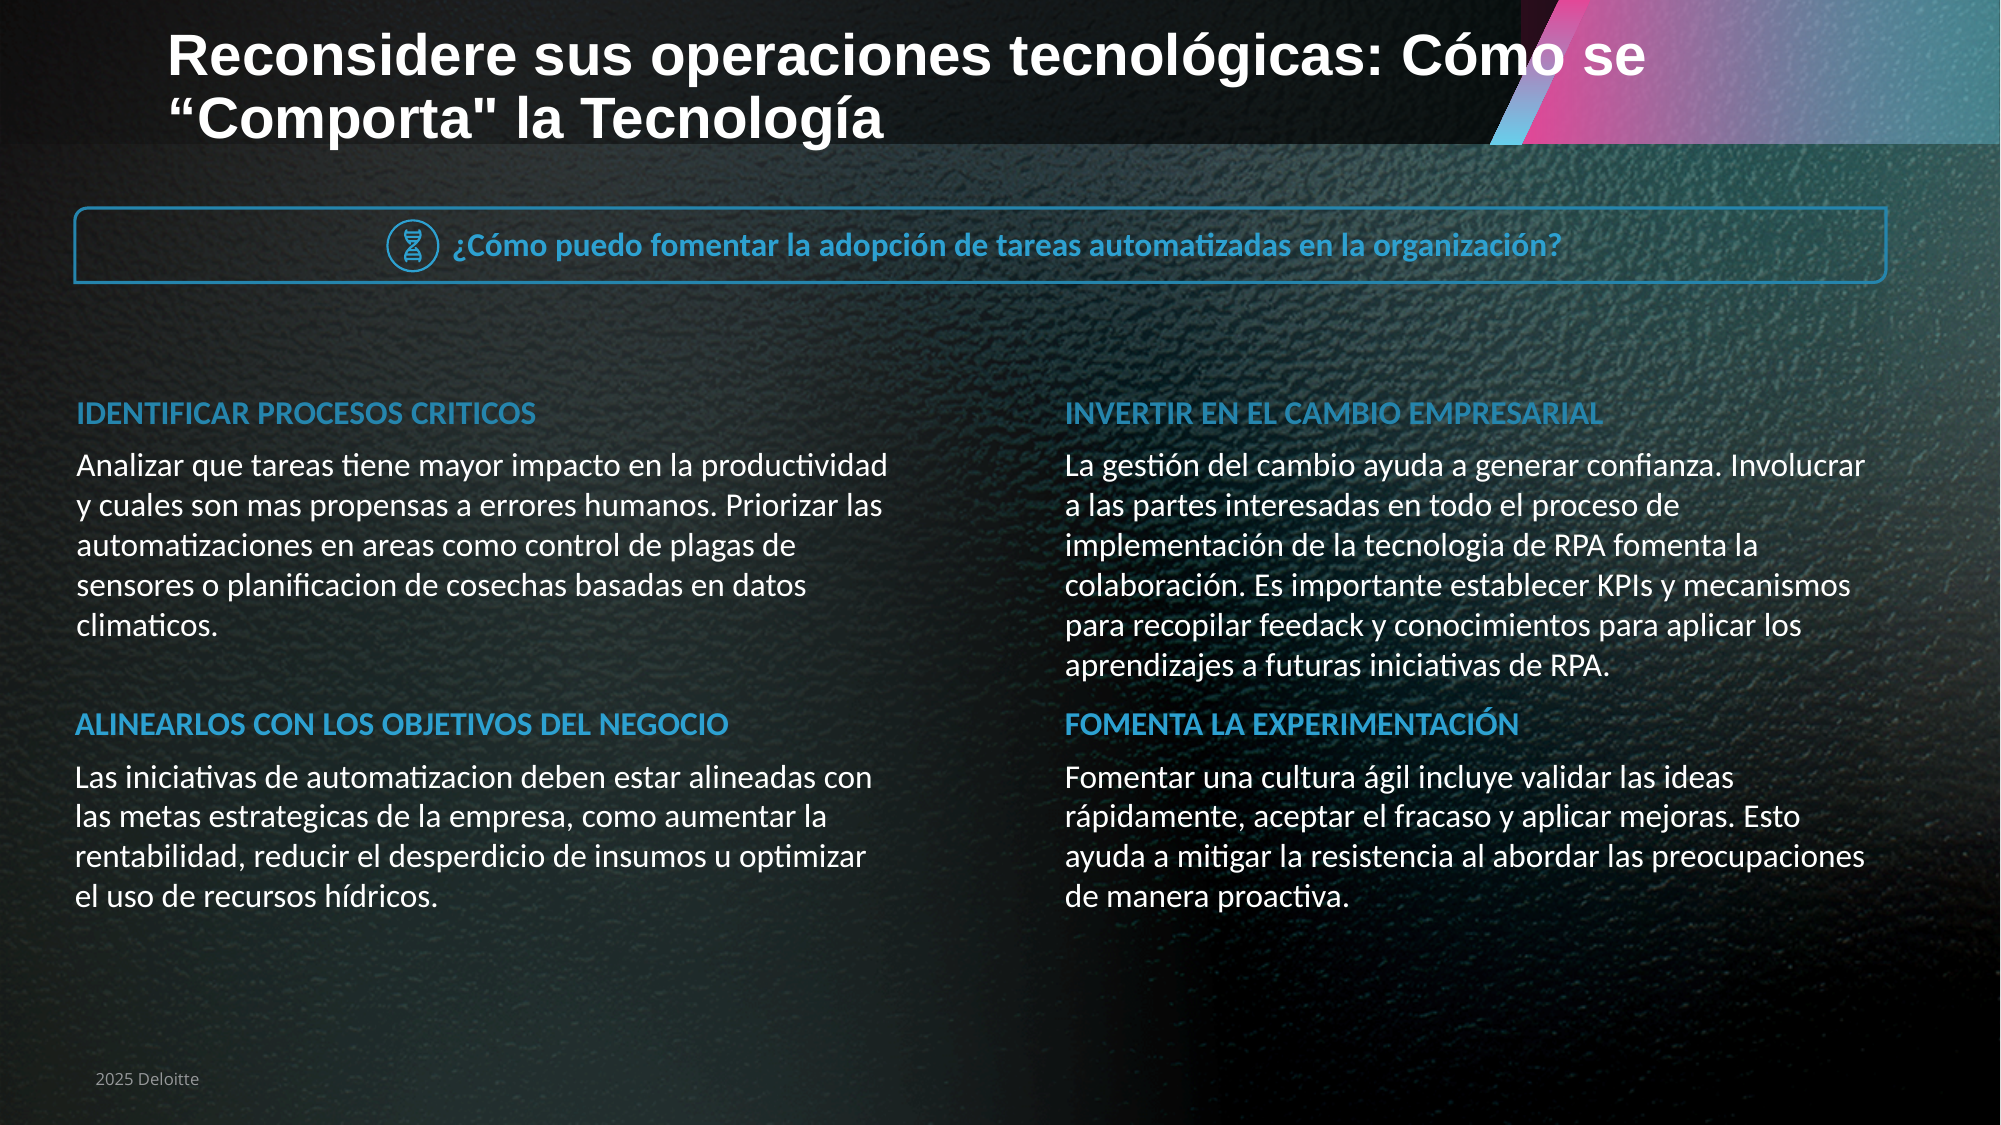

# Reconsidere sus operaciones tecnológicas: Cómo se “Comporta" la Tecnología

¿Cómo puedo fomentar la adopción de tareas automatizadas en la organización?
IDENTIFICAR PROCESOS CRITICOS
Analizar que tareas tiene mayor impacto en la productividad y cuales son mas propensas a errores humanos. Priorizar las automatizaciones en areas como control de plagas de sensores o planificacion de cosechas basadas en datos climaticos.
INVERTIR EN EL CAMBIO EMPRESARIAL
La gestión del cambio ayuda a generar confianza. Involucrar a las partes interesadas en todo el proceso de implementación de la tecnologia de RPA fomenta la colaboración. Es importante establecer KPIs y mecanismos para recopilar feedack y conocimientos para aplicar los aprendizajes a futuras iniciativas de RPA.
Fomenta la experimentación
Fomentar una cultura ágil incluye validar las ideas rápidamente, aceptar el fracaso y aplicar mejoras. Esto ayuda a mitigar la resistencia al abordar las preocupaciones de manera proactiva.
Alinearlos con los objetivos del negocio
Las iniciativas de automatizacion deben estar alineadas con las metas estrategicas de la empresa, como aumentar la rentabilidad, reducir el desperdicio de insumos u optimizar el uso de recursos hídricos.